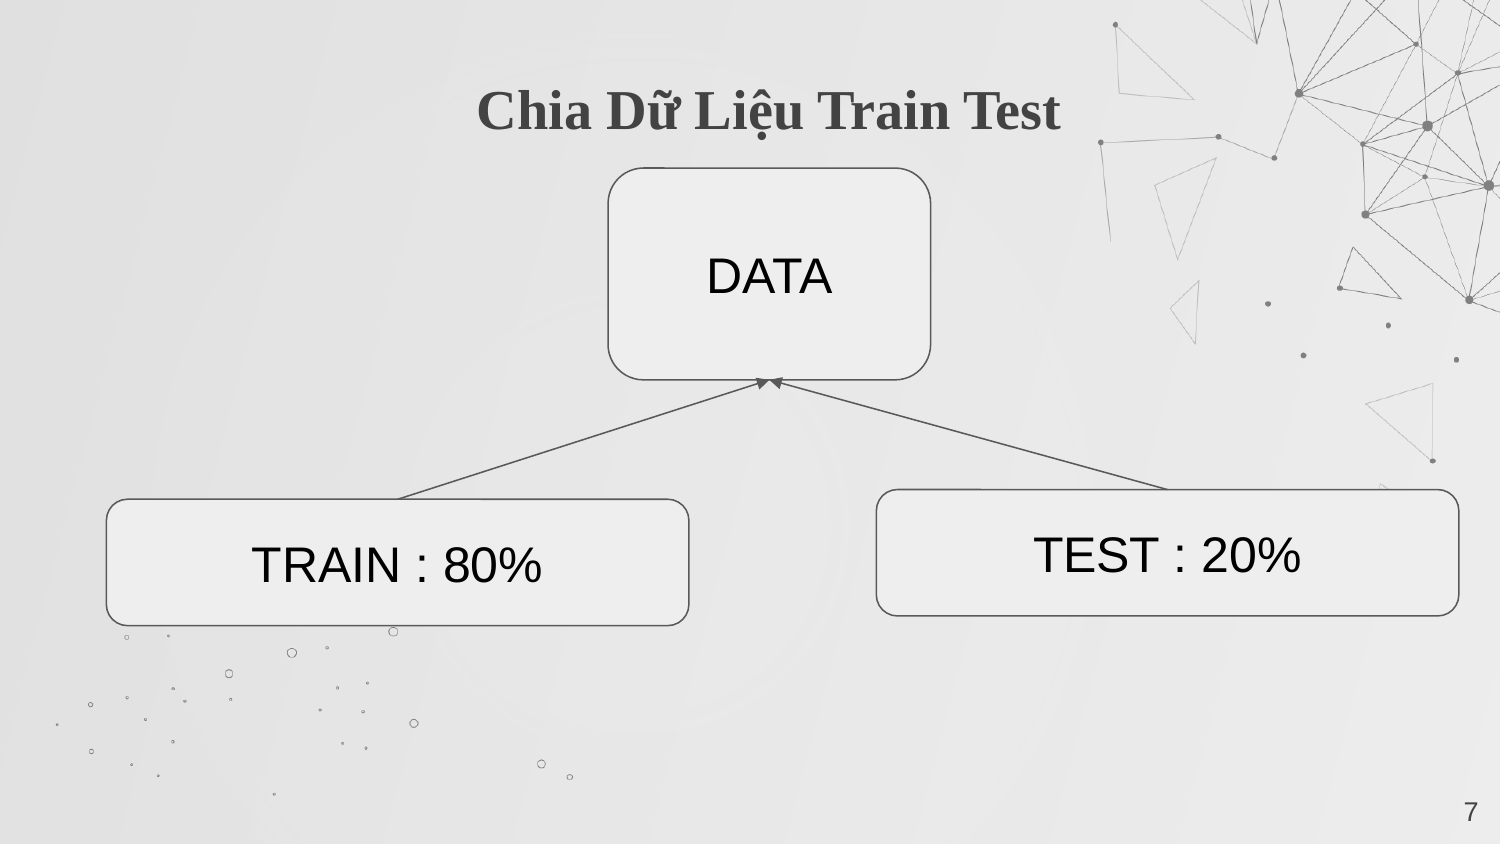

# Chia Dữ Liệu Train Test

DATA
TEST : 20%
TRAIN : 80%
7